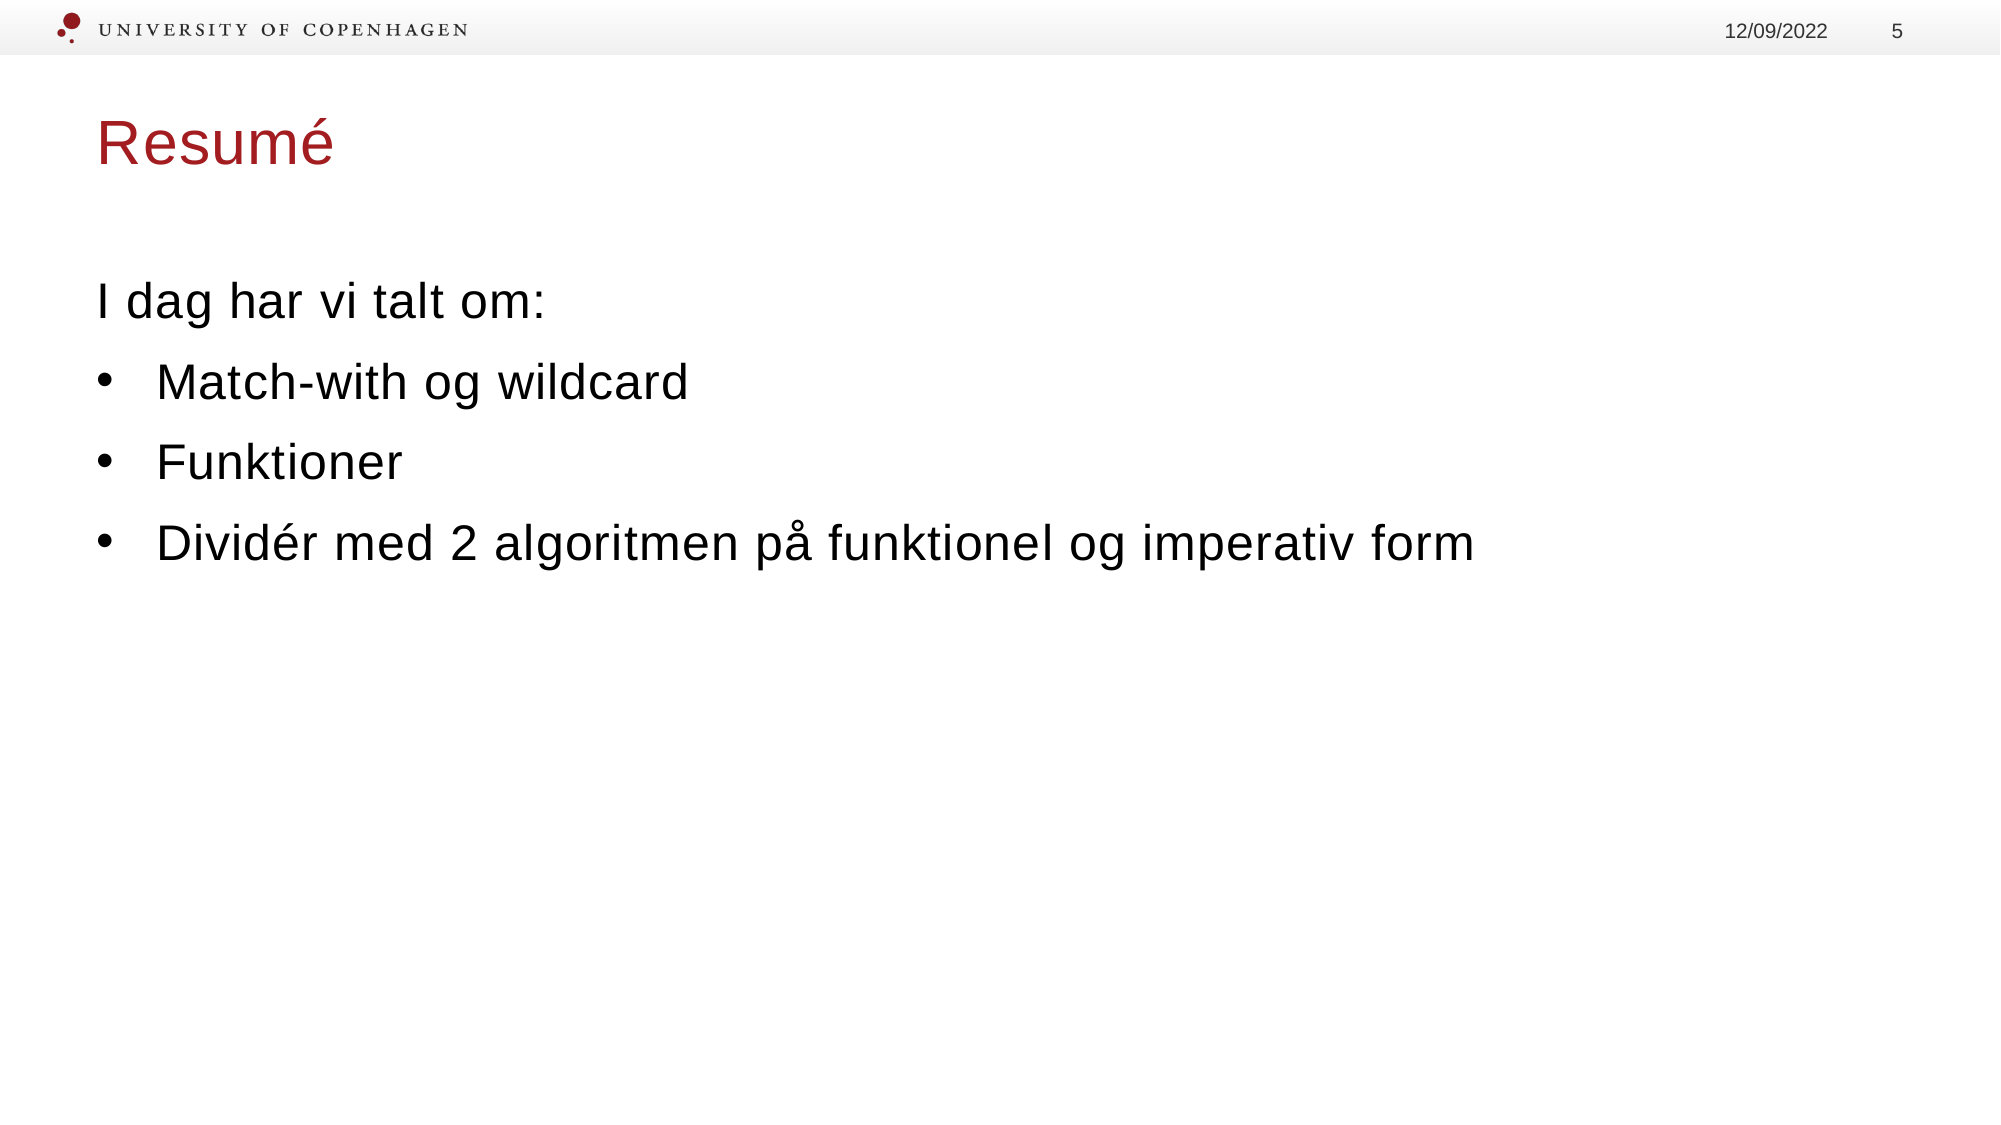

12/09/2022
5
# Resumé
I dag har vi talt om:
Match-with og wildcard
Funktioner
Dividér med 2 algoritmen på funktionel og imperativ form